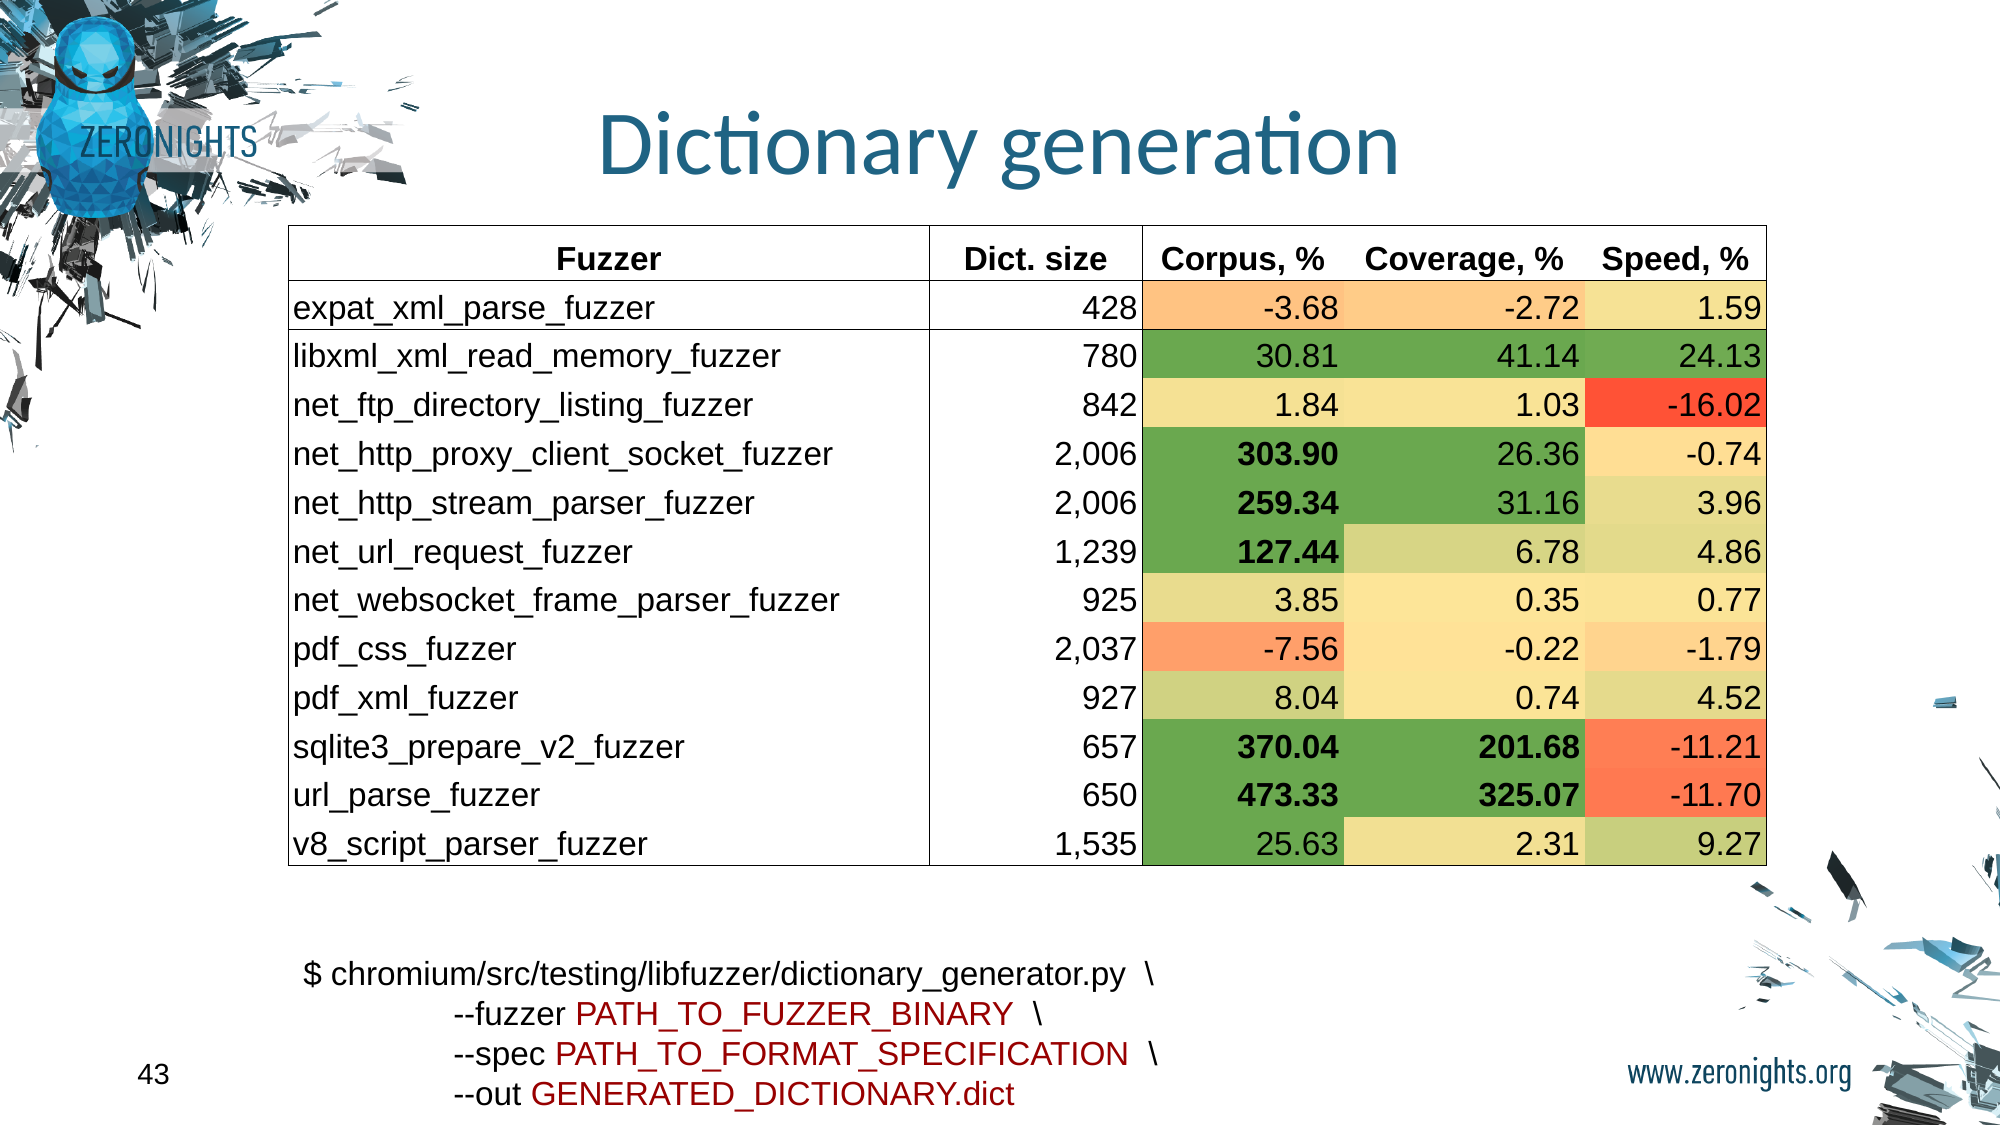

# Dictionary generation
| Fuzzer | Dict. size | Corpus, % | Coverage, % | Speed, % |
| --- | --- | --- | --- | --- |
| expat\_xml\_parse\_fuzzer | 428 | -3.68 | -2.72 | 1.59 |
| libxml\_xml\_read\_memory\_fuzzer | 780 | 30.81 | 41.14 | 24.13 |
| net\_ftp\_directory\_listing\_fuzzer | 842 | 1.84 | 1.03 | -16.02 |
| net\_http\_proxy\_client\_socket\_fuzzer | 2,006 | 303.90 | 26.36 | -0.74 |
| net\_http\_stream\_parser\_fuzzer | 2,006 | 259.34 | 31.16 | 3.96 |
| net\_url\_request\_fuzzer | 1,239 | 127.44 | 6.78 | 4.86 |
| net\_websocket\_frame\_parser\_fuzzer | 925 | 3.85 | 0.35 | 0.77 |
| pdf\_css\_fuzzer | 2,037 | -7.56 | -0.22 | -1.79 |
| pdf\_xml\_fuzzer | 927 | 8.04 | 0.74 | 4.52 |
| sqlite3\_prepare\_v2\_fuzzer | 657 | 370.04 | 201.68 | -11.21 |
| url\_parse\_fuzzer | 650 | 473.33 | 325.07 | -11.70 |
| v8\_script\_parser\_fuzzer | 1,535 | 25.63 | 2.31 | 9.27 |
$ chromium/src/testing/libfuzzer/dictionary_generator.py  \
	--fuzzer PATH_TO_FUZZER_BINARY  \
	--spec PATH_TO_FORMAT_SPECIFICATION  \
	--out GENERATED_DICTIONARY.dict
43